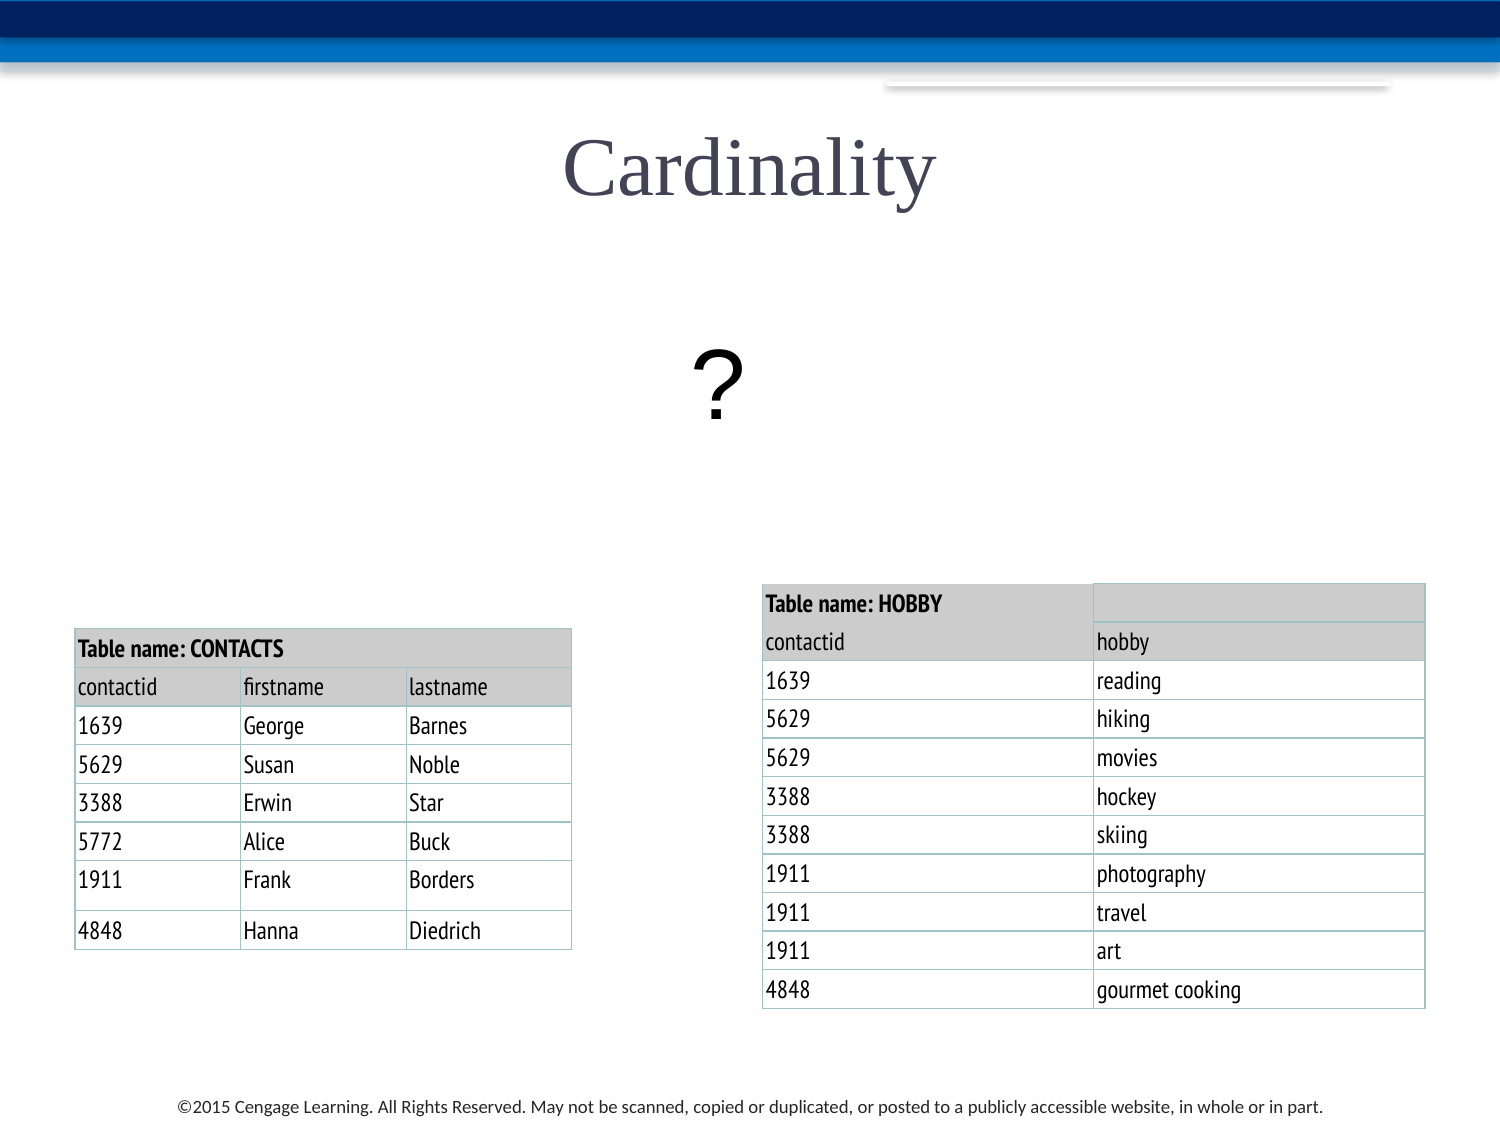

# Cardinality
?
| Table name: HOBBY |  |
| --- | --- |
| contactid | hobby |
| 1639 | reading |
| 5629 | hiking |
| 5629 | movies |
| 3388 | hockey |
| 3388 | skiing |
| 1911 | photography |
| 1911 | travel |
| 1911 | art |
| 4848 | gourmet cooking |

| Table name: CONTACTS |  |  |
| --- | --- | --- |
| contactid | firstname | lastname |
| 1639 | George | Barnes |
| 5629 | Susan | Noble |
| 3388 | Erwin | Star |
| 5772 | Alice | Buck |
| 1911 | Frank | Borders |
| 4848 | Hanna | Diedrich |